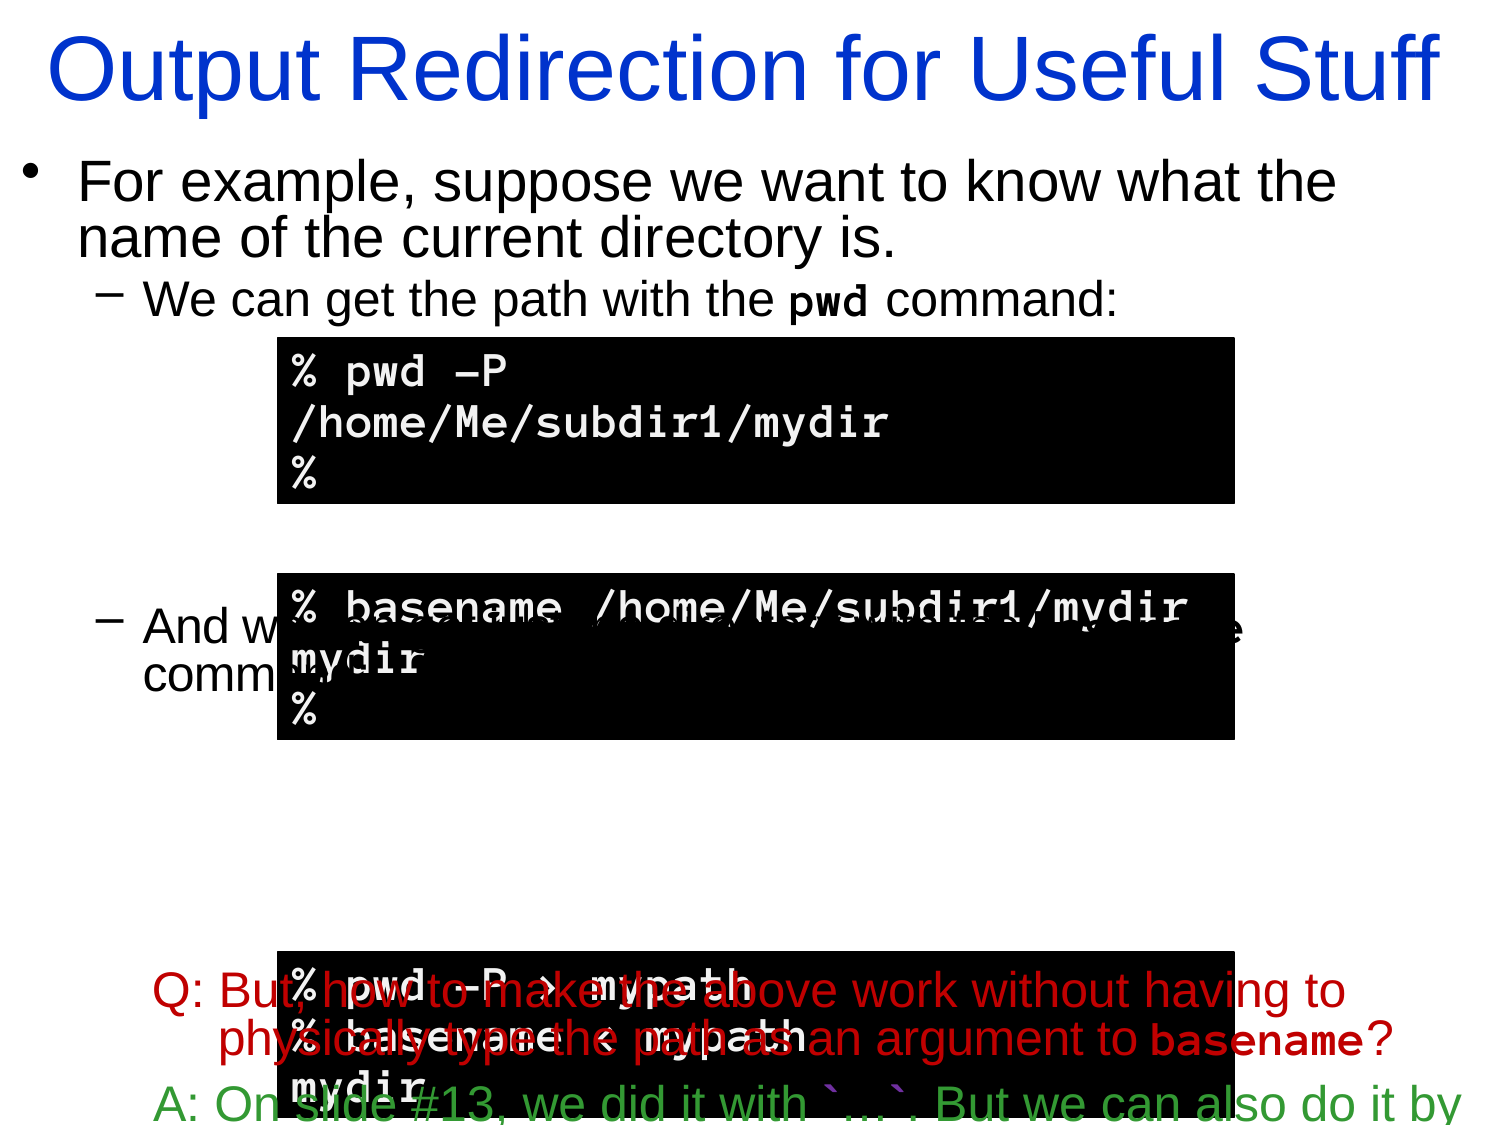

Output Redirection for Useful Stuff
For example, suppose we want to know what the name of the current directory is.
We can get the path with the pwd command:

And we can get just the directory with the basename command:

	    Q: But, how to make the above work without having to
           physically type the path as an argument to basename?
      A: On slide #13, we did it with `…`. But we can also do it by
          saving the pwd info, rather than “losing” it to the screen:

% pwd –P
/home/Me/subdir1/mydir
%
% basename /home/Me/subdir1/mydir
mydir
%
% pwd –P > mypath
% basename < mypath
mydir